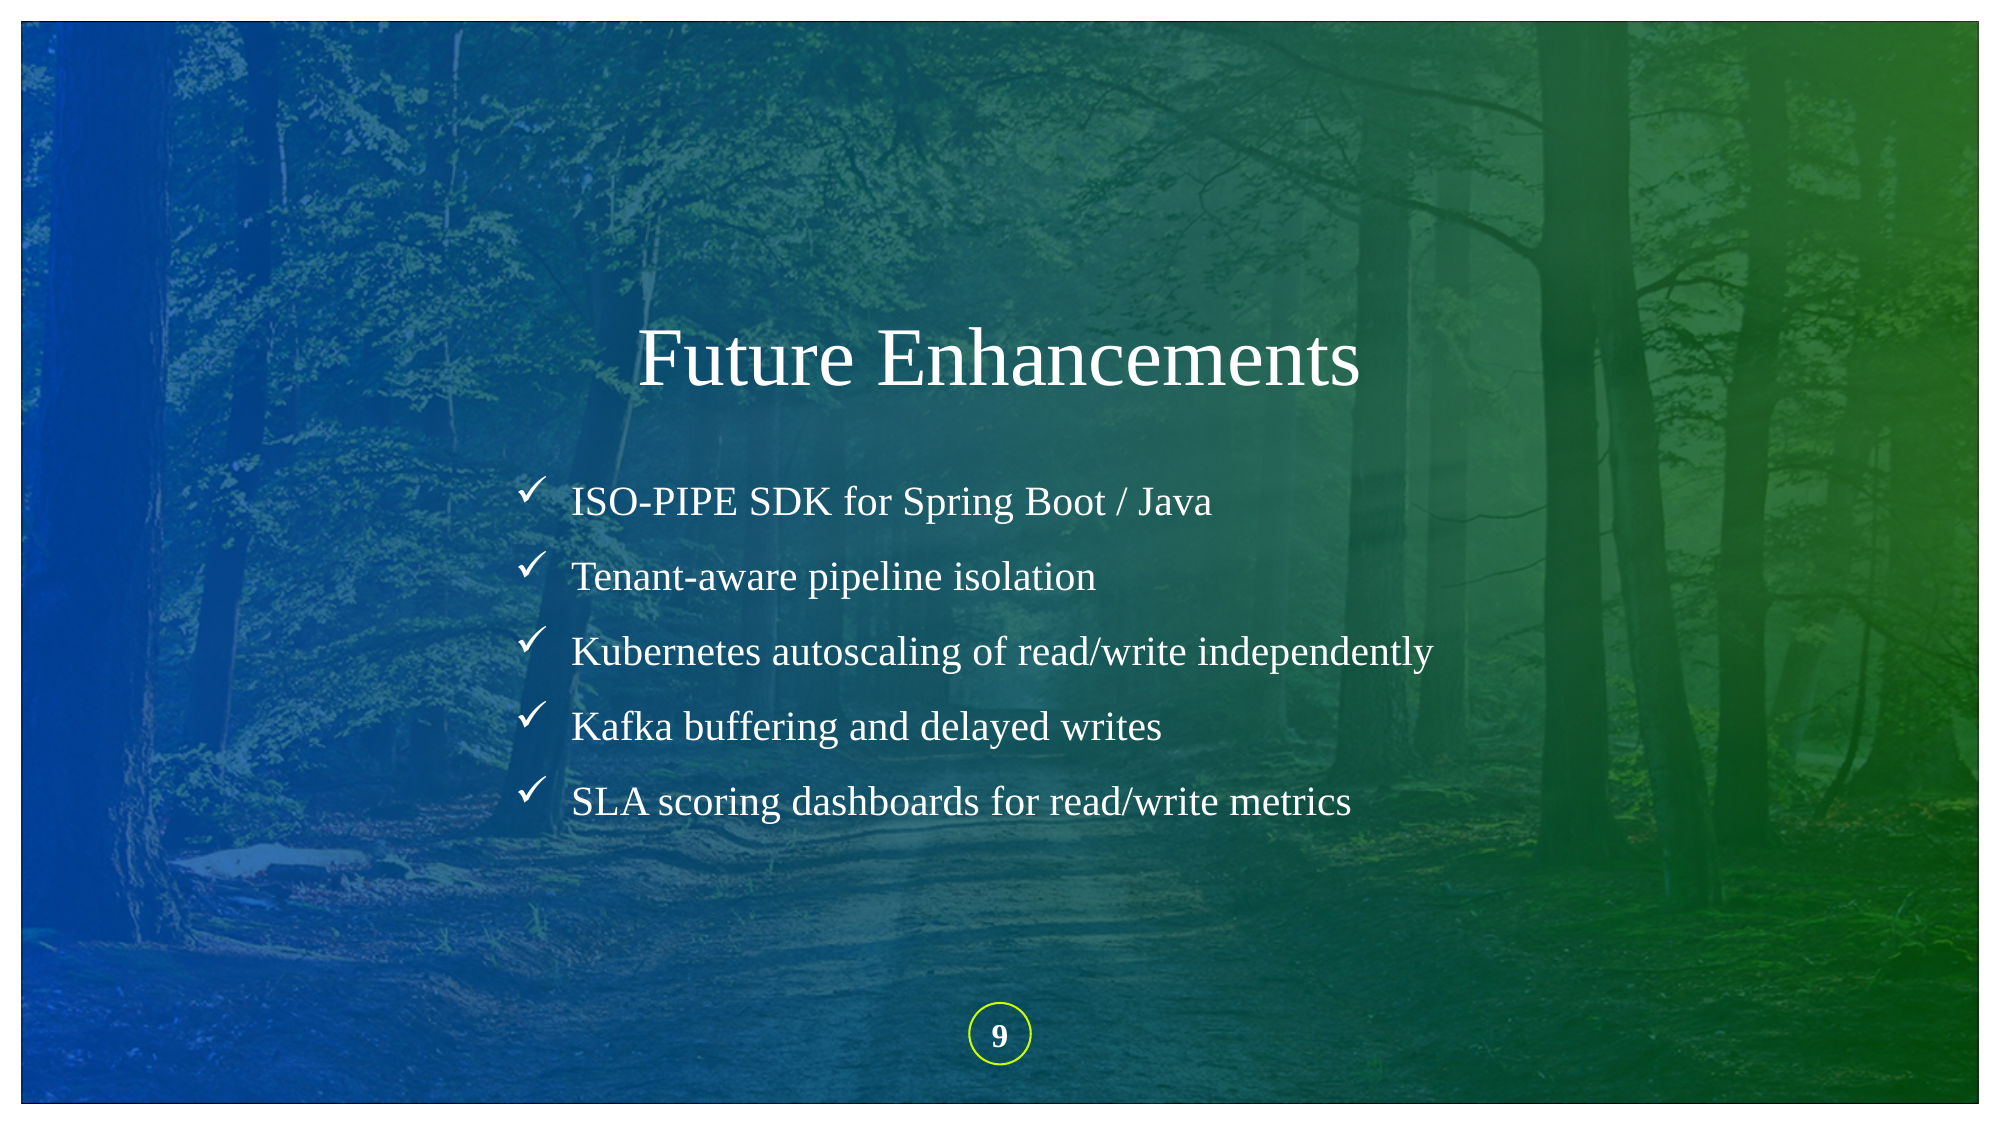

# Future Enhancements
ISO-PIPE SDK for Spring Boot / Java
Tenant-aware pipeline isolation
Kubernetes autoscaling of read/write independently
Kafka buffering and delayed writes
SLA scoring dashboards for read/write metrics
9